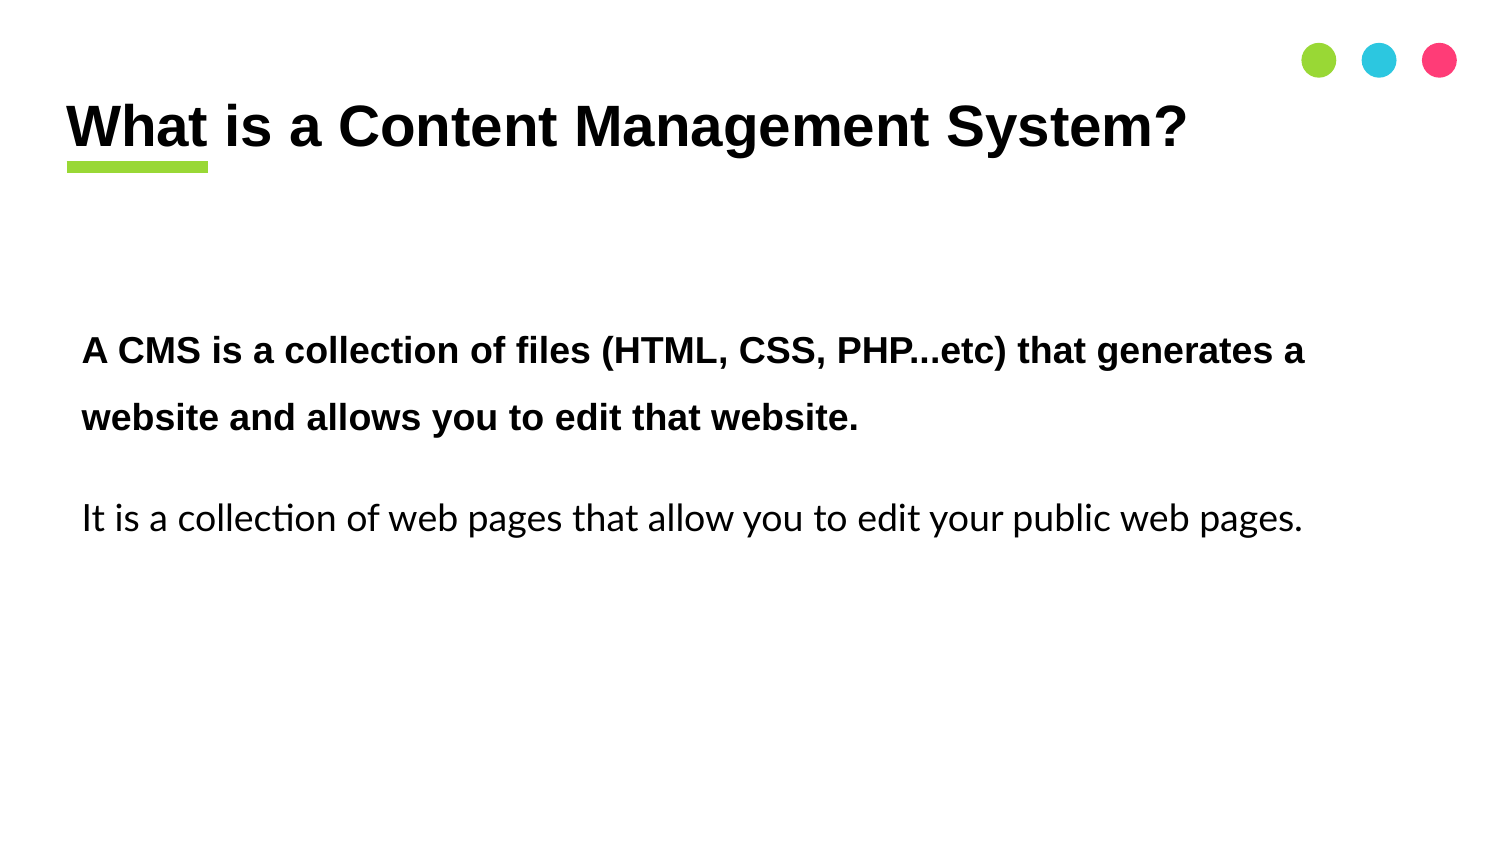

# What is a Content Management System?
A CMS is a collection of files (HTML, CSS, PHP...etc) that generates a website and allows you to edit that website.
It is a collection of web pages that allow you to edit your public web pages.